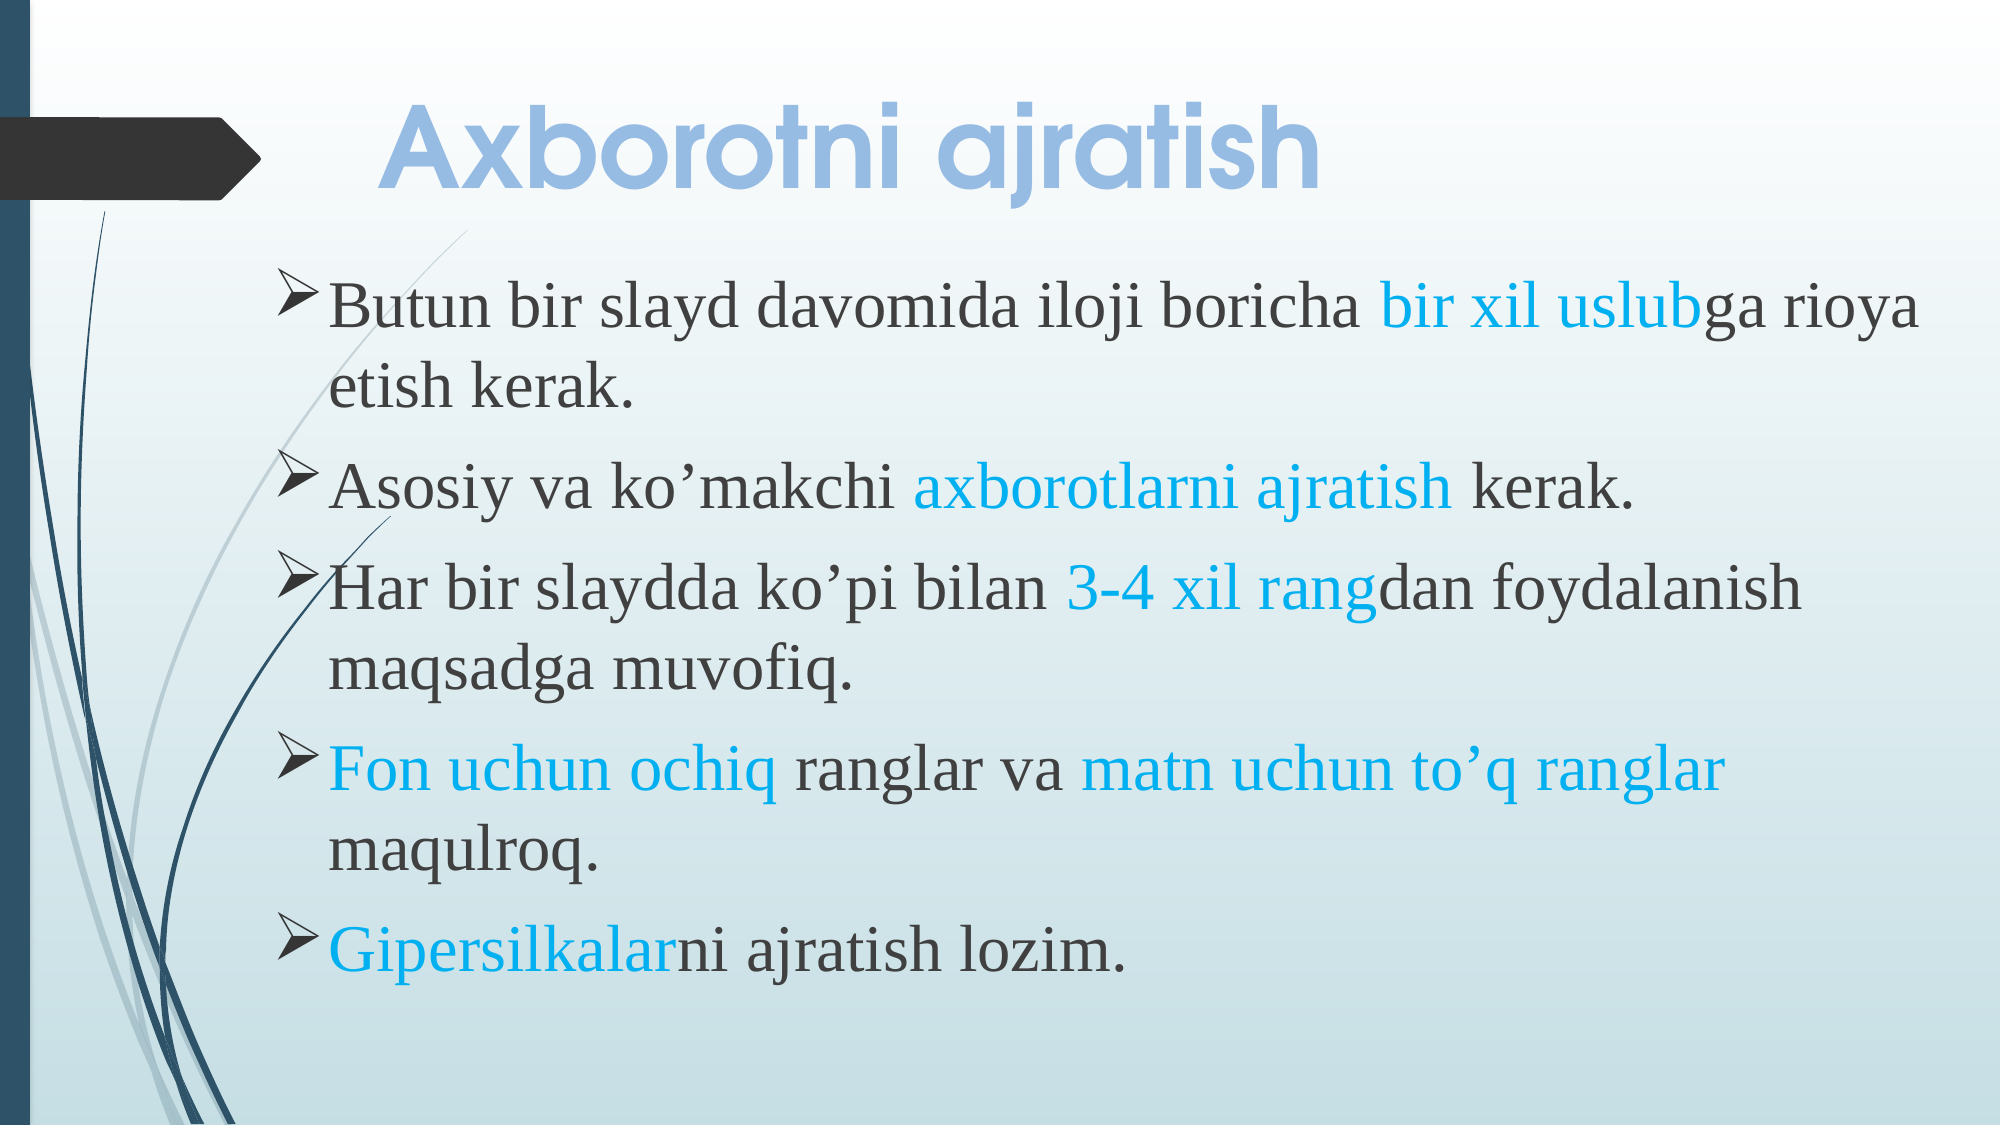

Axborotni ajratish
Butun bir slayd davomida iloji boricha bir xil uslubga rioya etish kerak.
Asosiy va ko’makchi axborotlarni ajratish kerak.
Har bir slaydda ko’pi bilan 3-4 xil rangdan foydalanish maqsadga muvofiq.
Fon uchun ochiq ranglar va matn uchun to’q ranglar maqulroq.
Gipersilkalarni ajratish lozim.